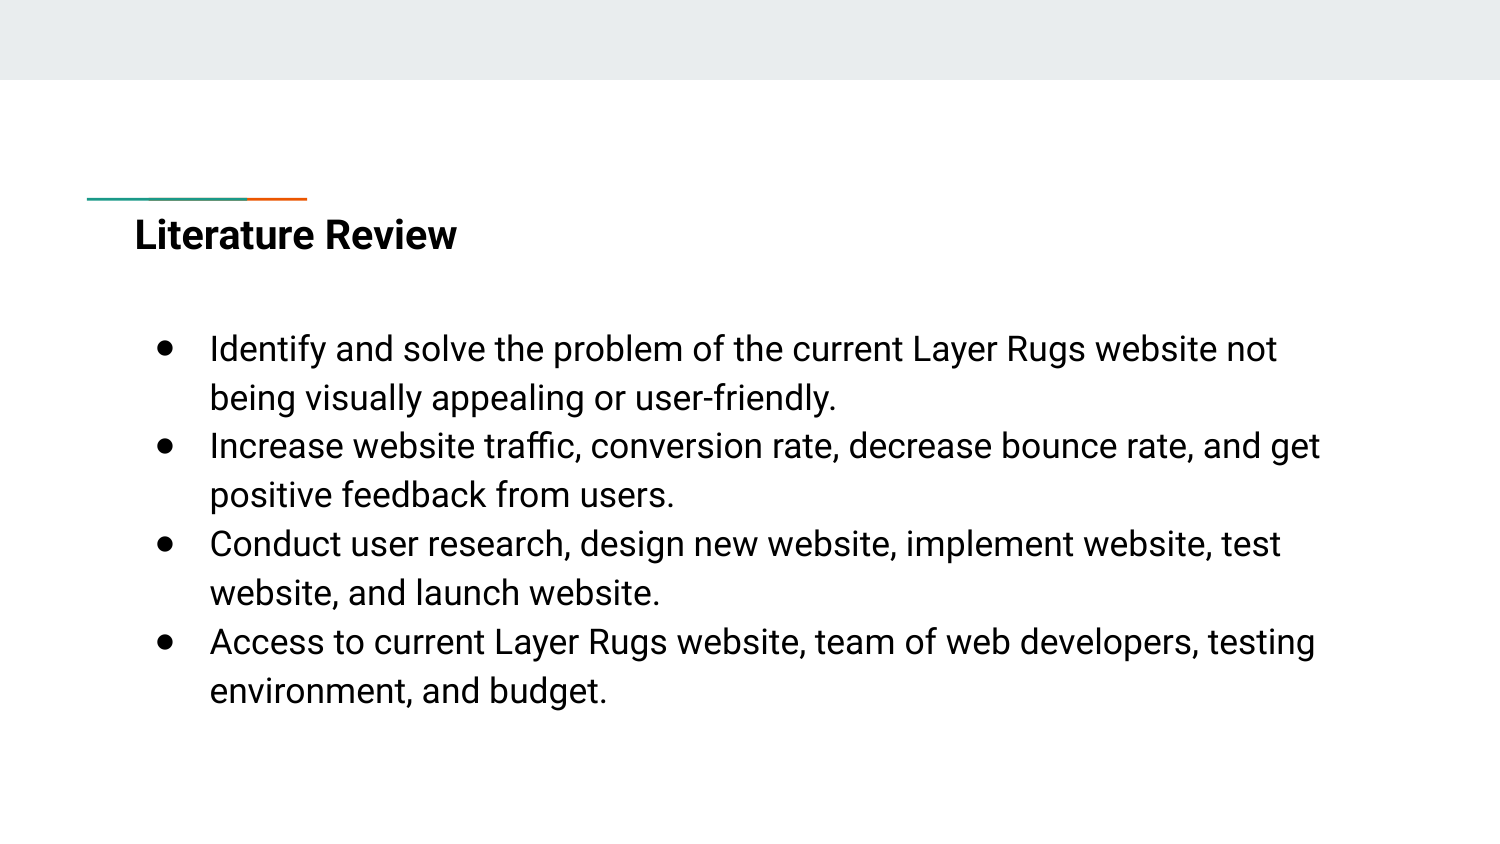

# Literature Review

Identify and solve the problem of the current Layer Rugs website not being visually appealing or user-friendly.
Increase website traffic, conversion rate, decrease bounce rate, and get positive feedback from users.
Conduct user research, design new website, implement website, test website, and launch website.
Access to current Layer Rugs website, team of web developers, testing environment, and budget.